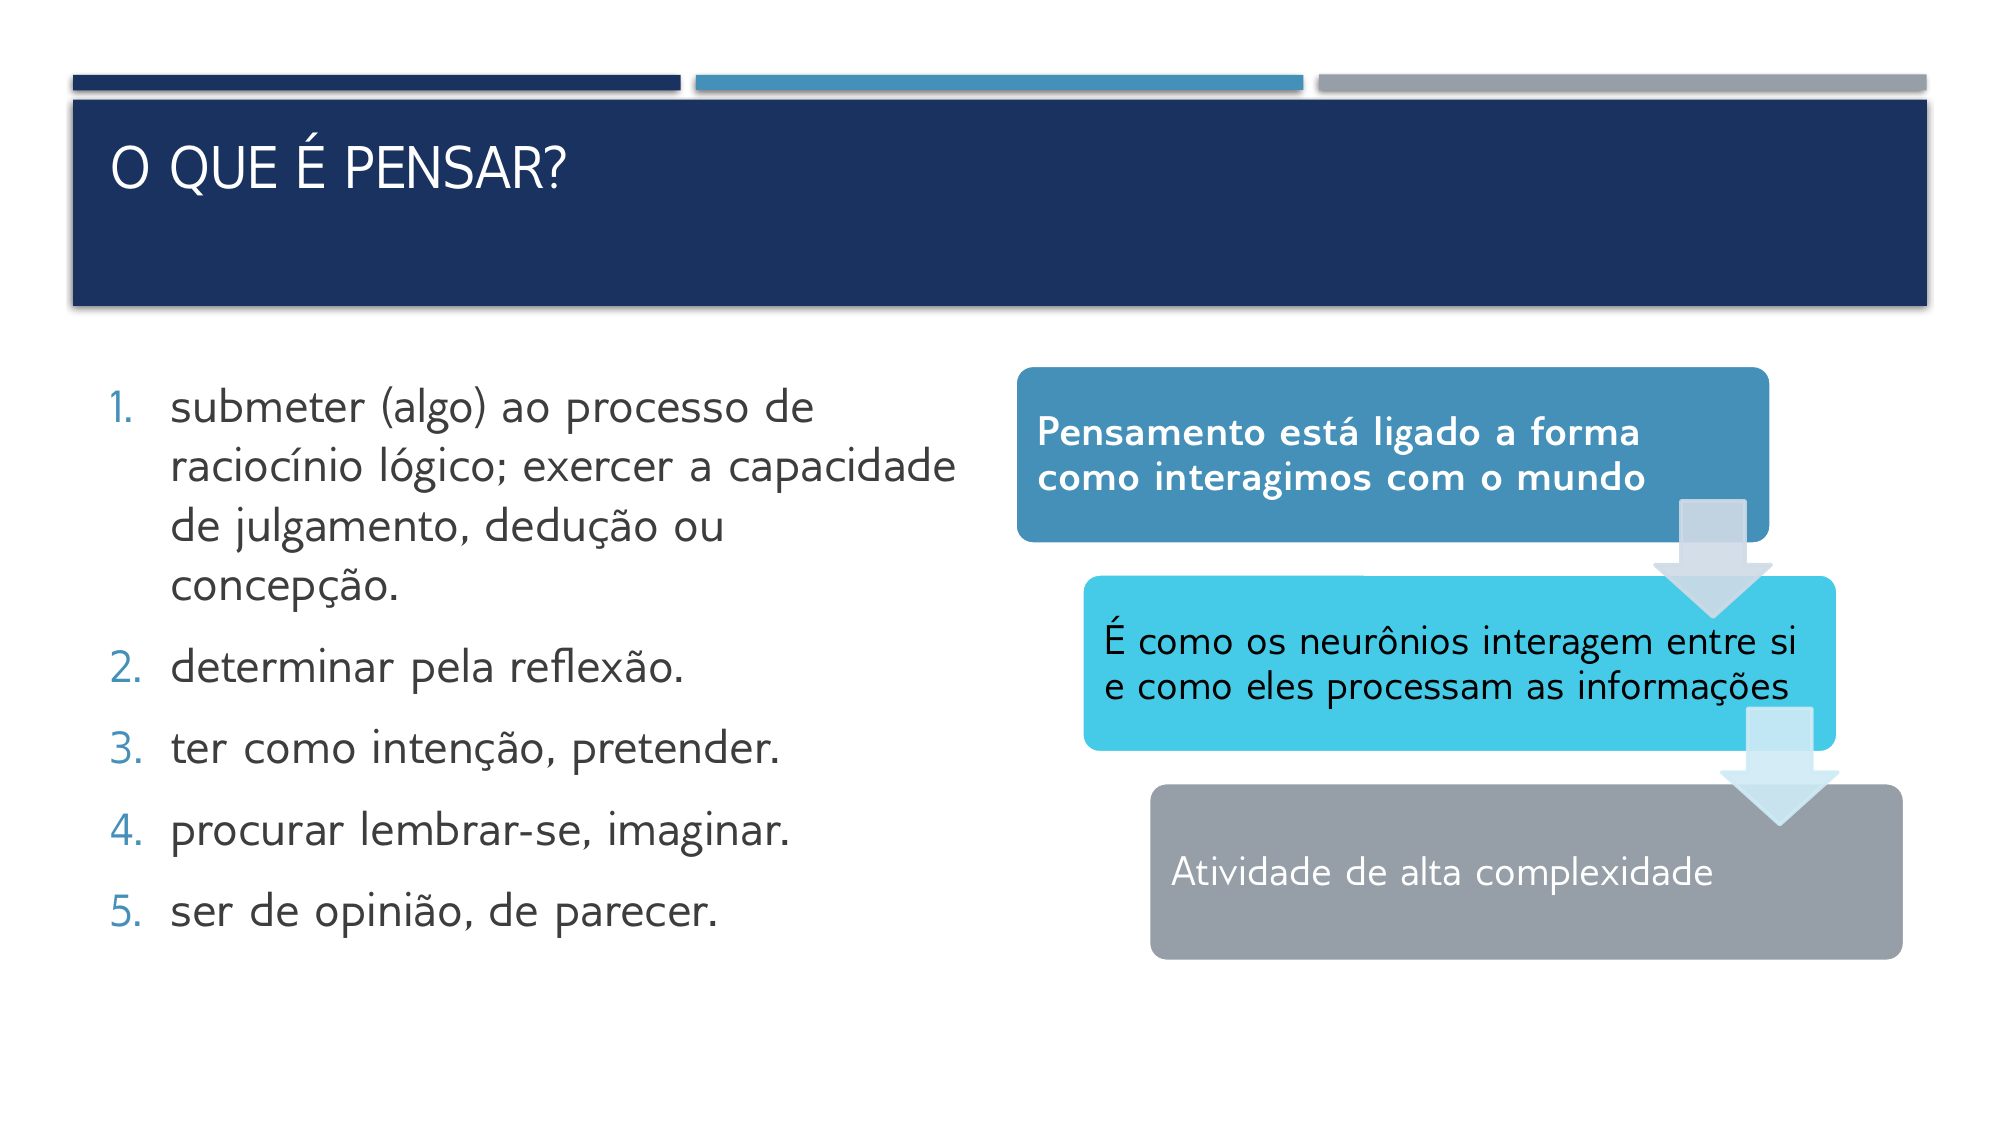

# O que é pensar?
Pensamento está ligado a forma como interagimos com o mundo
É como os neurônios interagem entre si e como eles processam as informações
Atividade de alta complexidade

submeter (algo) ao processo de raciocínio lógico; exercer a capacidade de julgamento, dedução ou concepção.
determinar pela reflexão.
ter como intenção, pretender.
procurar lembrar-se, imaginar.
ser de opinião, de parecer.